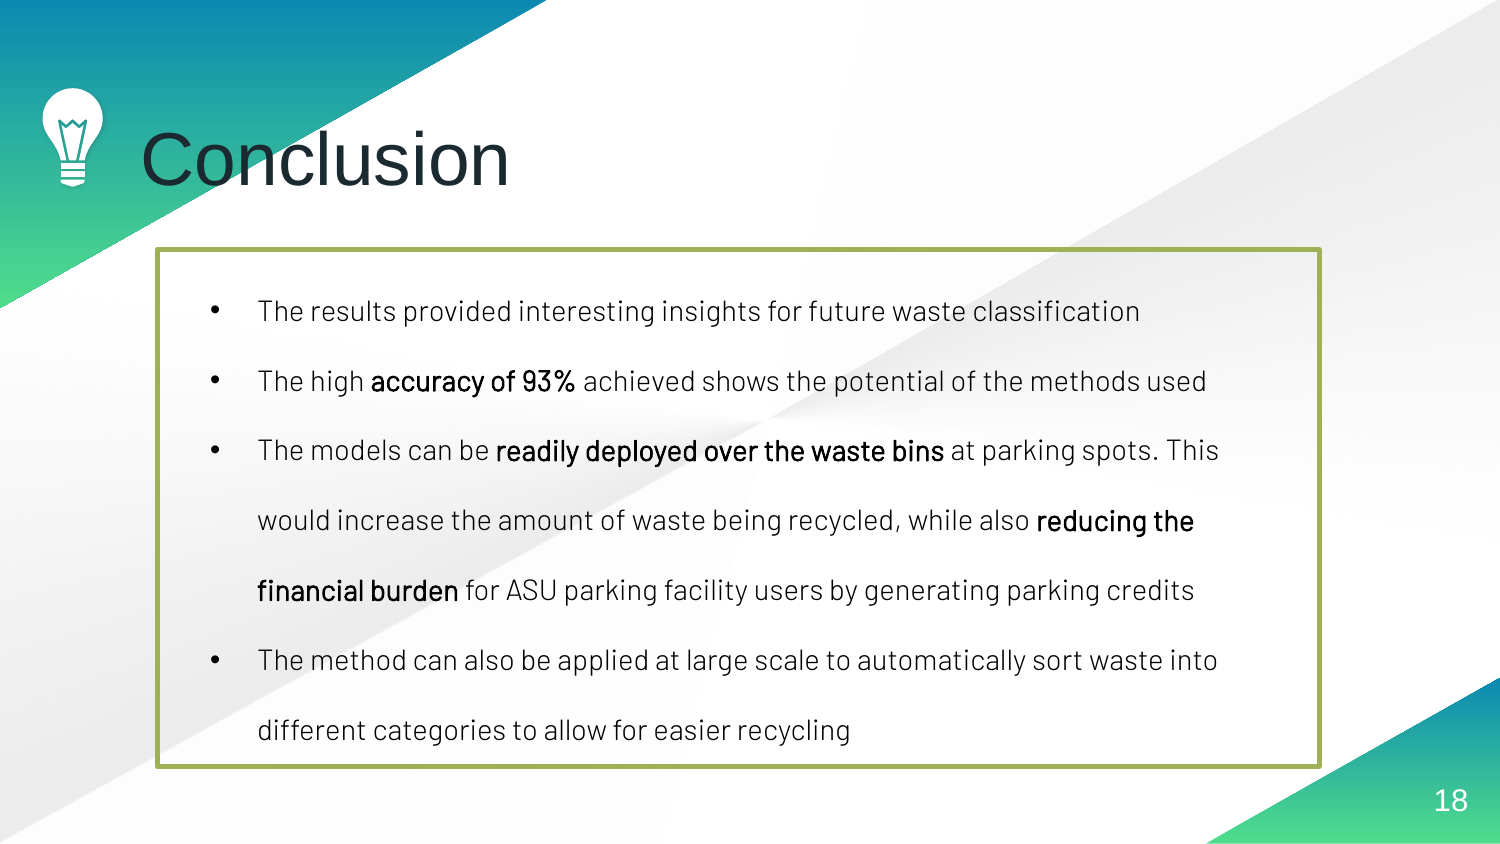

# Conclusion

The results provided interesting insights for future waste classification
The high accuracy of 93% achieved shows the potential of the methods used
The models can be readily deployed over the waste bins at parking spots. This would increase the amount of waste being recycled, while also reducing the financial burden for ASU parking facility users by generating parking credits
The method can also be applied at large scale to automatically sort waste into different categories to allow for easier recycling

18